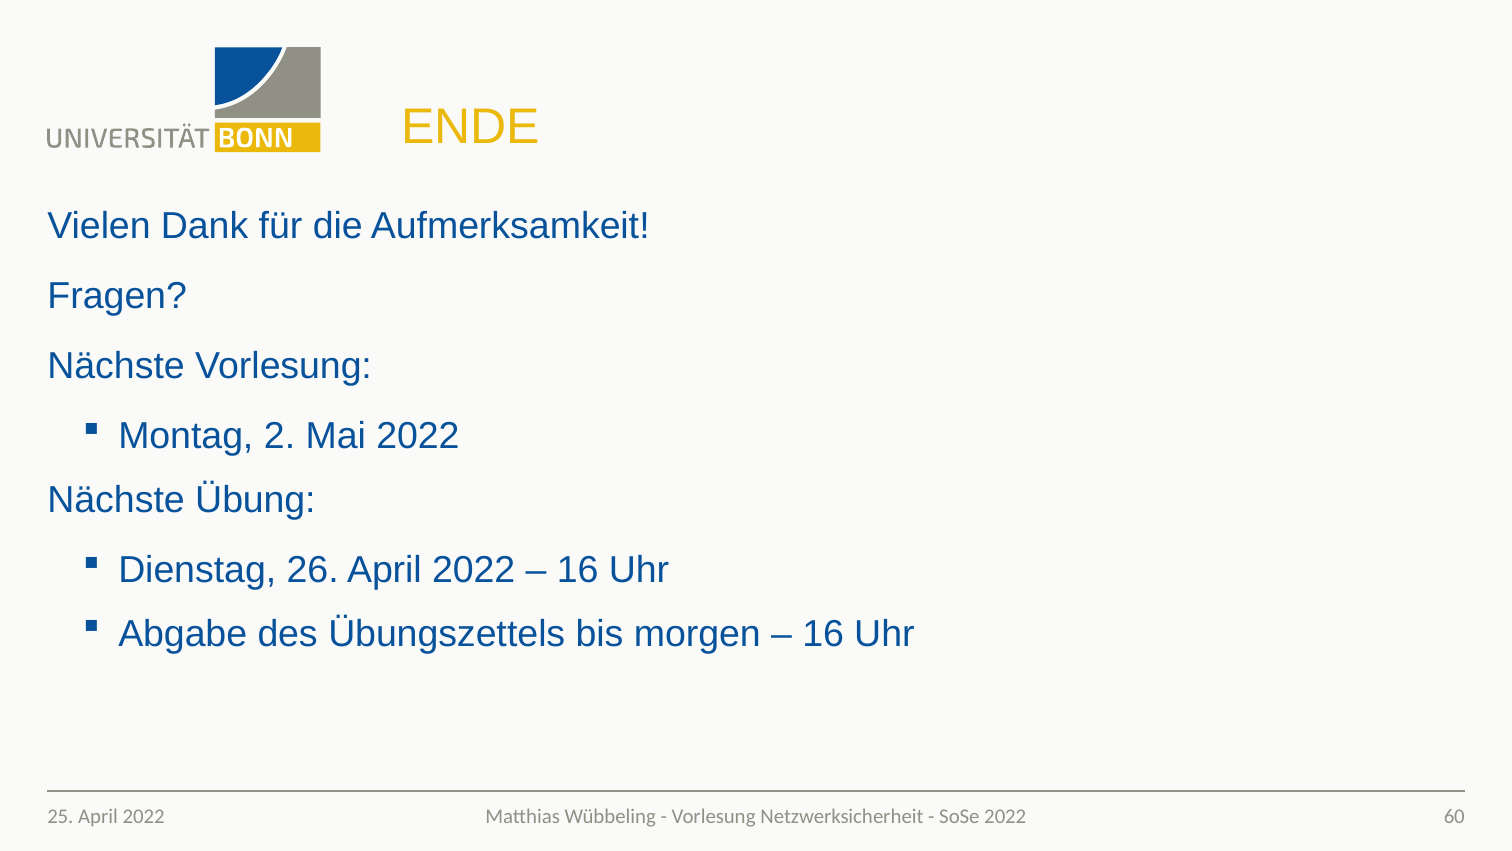

# Ende
Vielen Dank für die Aufmerksamkeit!
Fragen?
Nächste Vorlesung:
Montag, 2. Mai 2022
Nächste Übung:
Dienstag, 26. April 2022 – 16 Uhr
Abgabe des Übungszettels bis morgen – 16 Uhr
25. April 2022
60
Matthias Wübbeling - Vorlesung Netzwerksicherheit - SoSe 2022